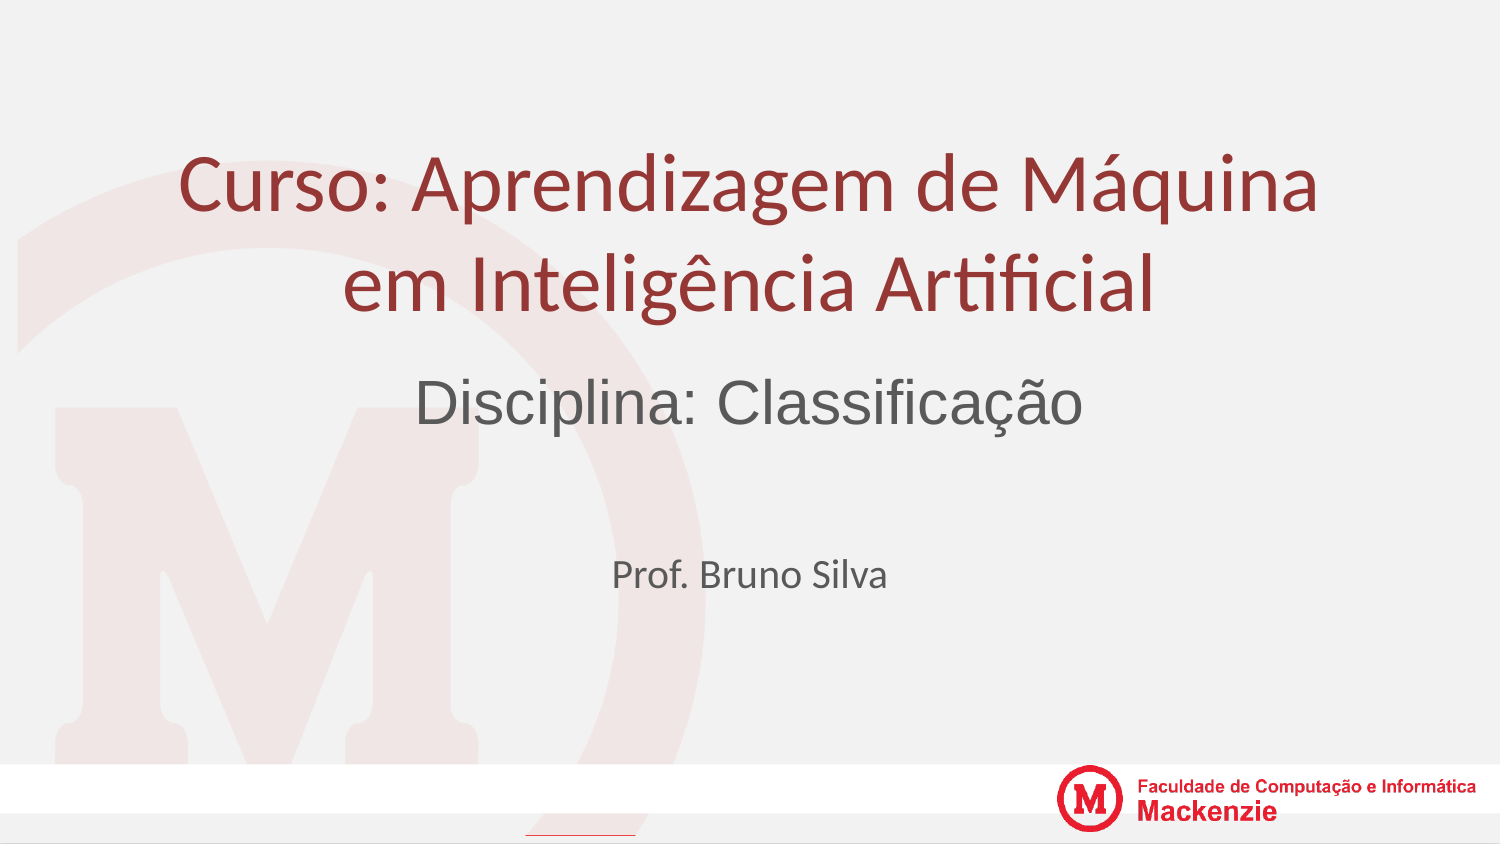

# Curso: Aprendizagem de Máquina em Inteligência Artificial
Disciplina: Classificação
Prof. Bruno Silva